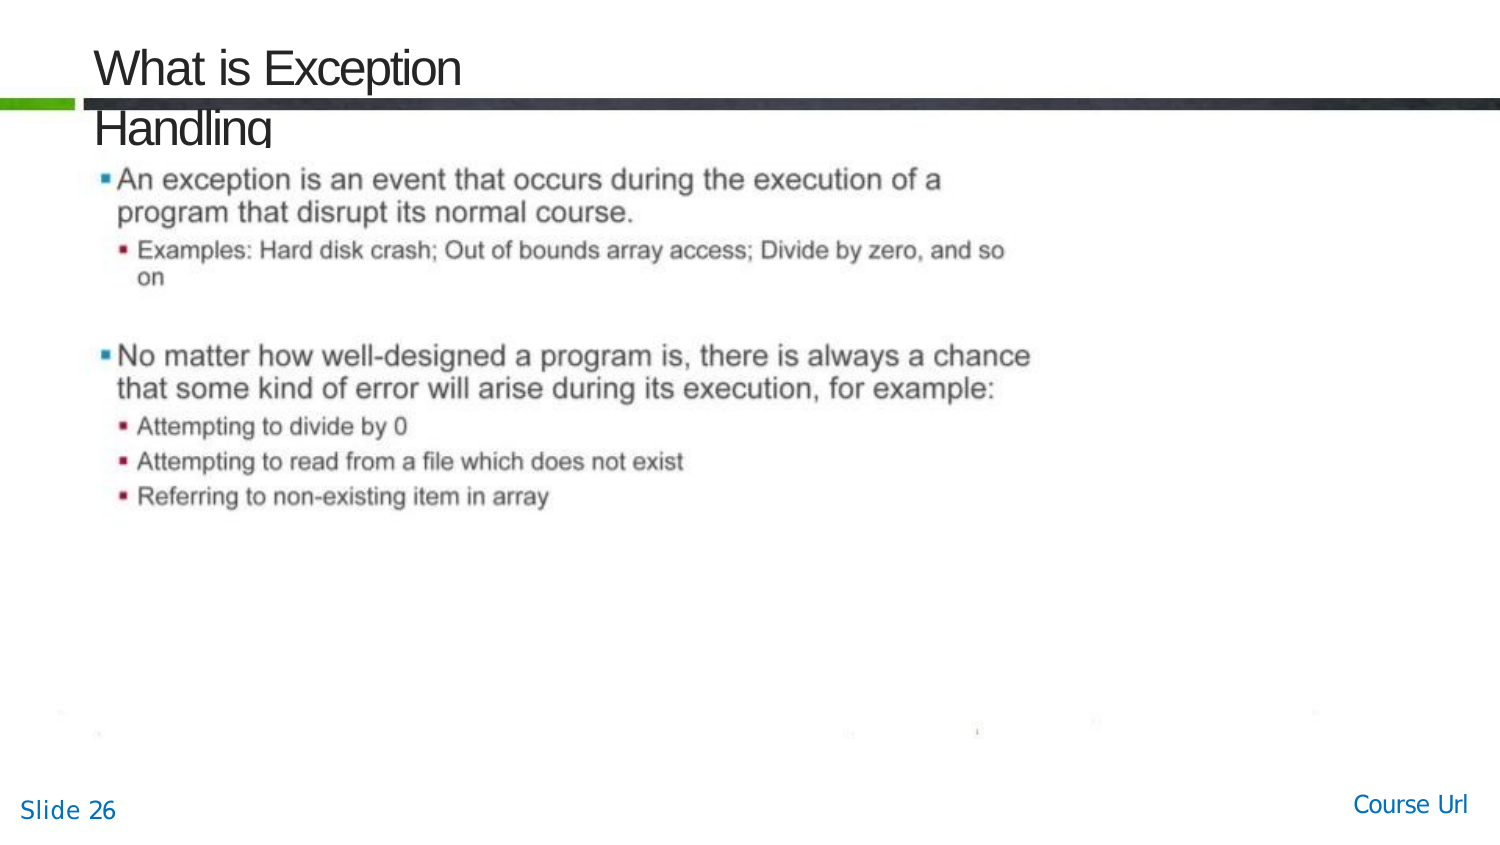

# What is Exception Handling

Course Url
Slide 26